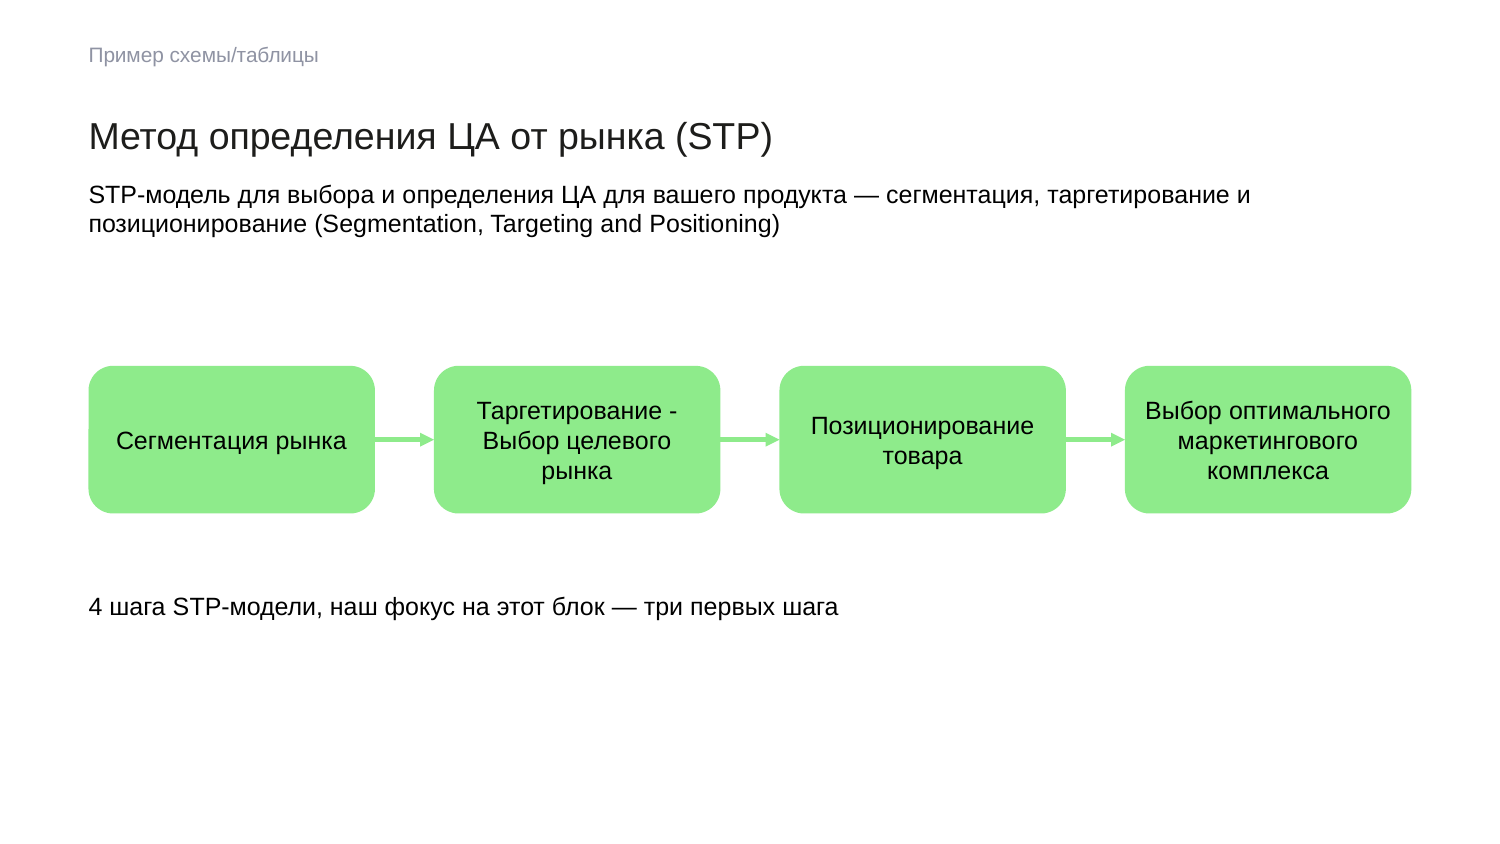

Пример схемы/таблицы
Метод определения ЦА от рынка (STP)
STP-модель для выбора и определения ЦА для вашего продукта — сегментация, таргетирование и позиционирование (Segmentation, Targeting and Positioning)
Сегментация рынка
Таргетирование - Выбор целевого рынка
Позиционирование товара
Выбор оптимального маркетингового комплекса
4 шага STP-модели, наш фокус на этот блок — три первых шага